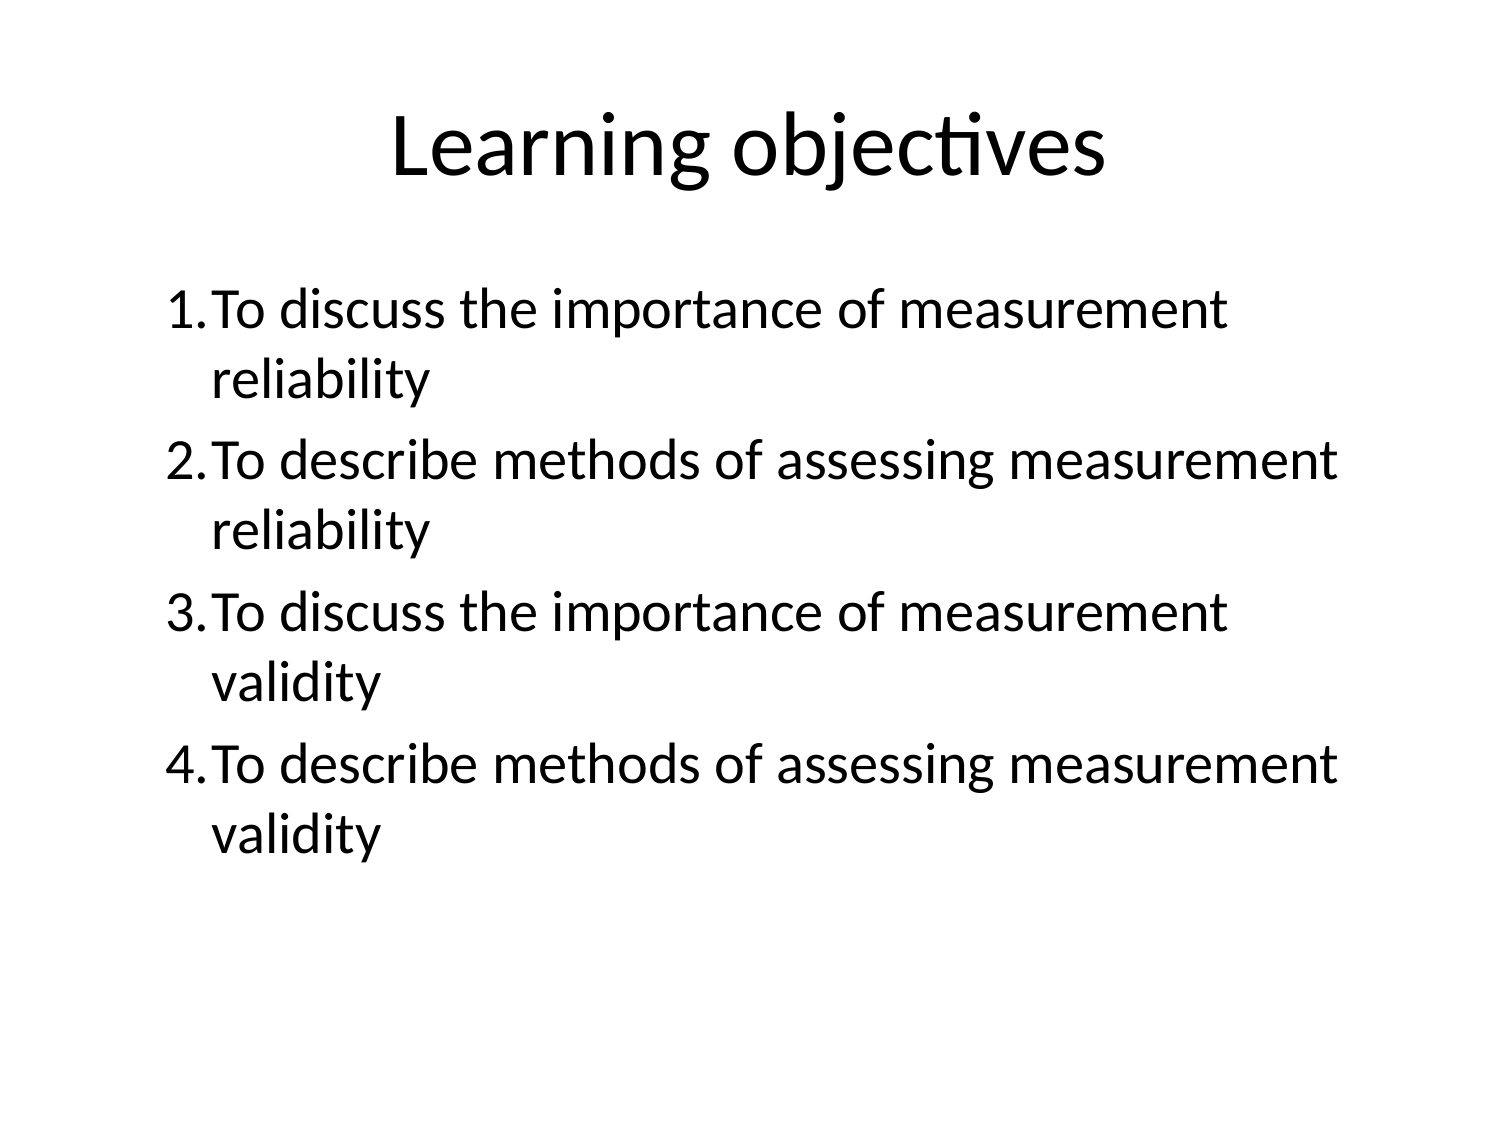

# Learning objectives
To discuss the importance of measurement reliability
To describe methods of assessing measurement reliability
To discuss the importance of measurement validity
To describe methods of assessing measurement validity